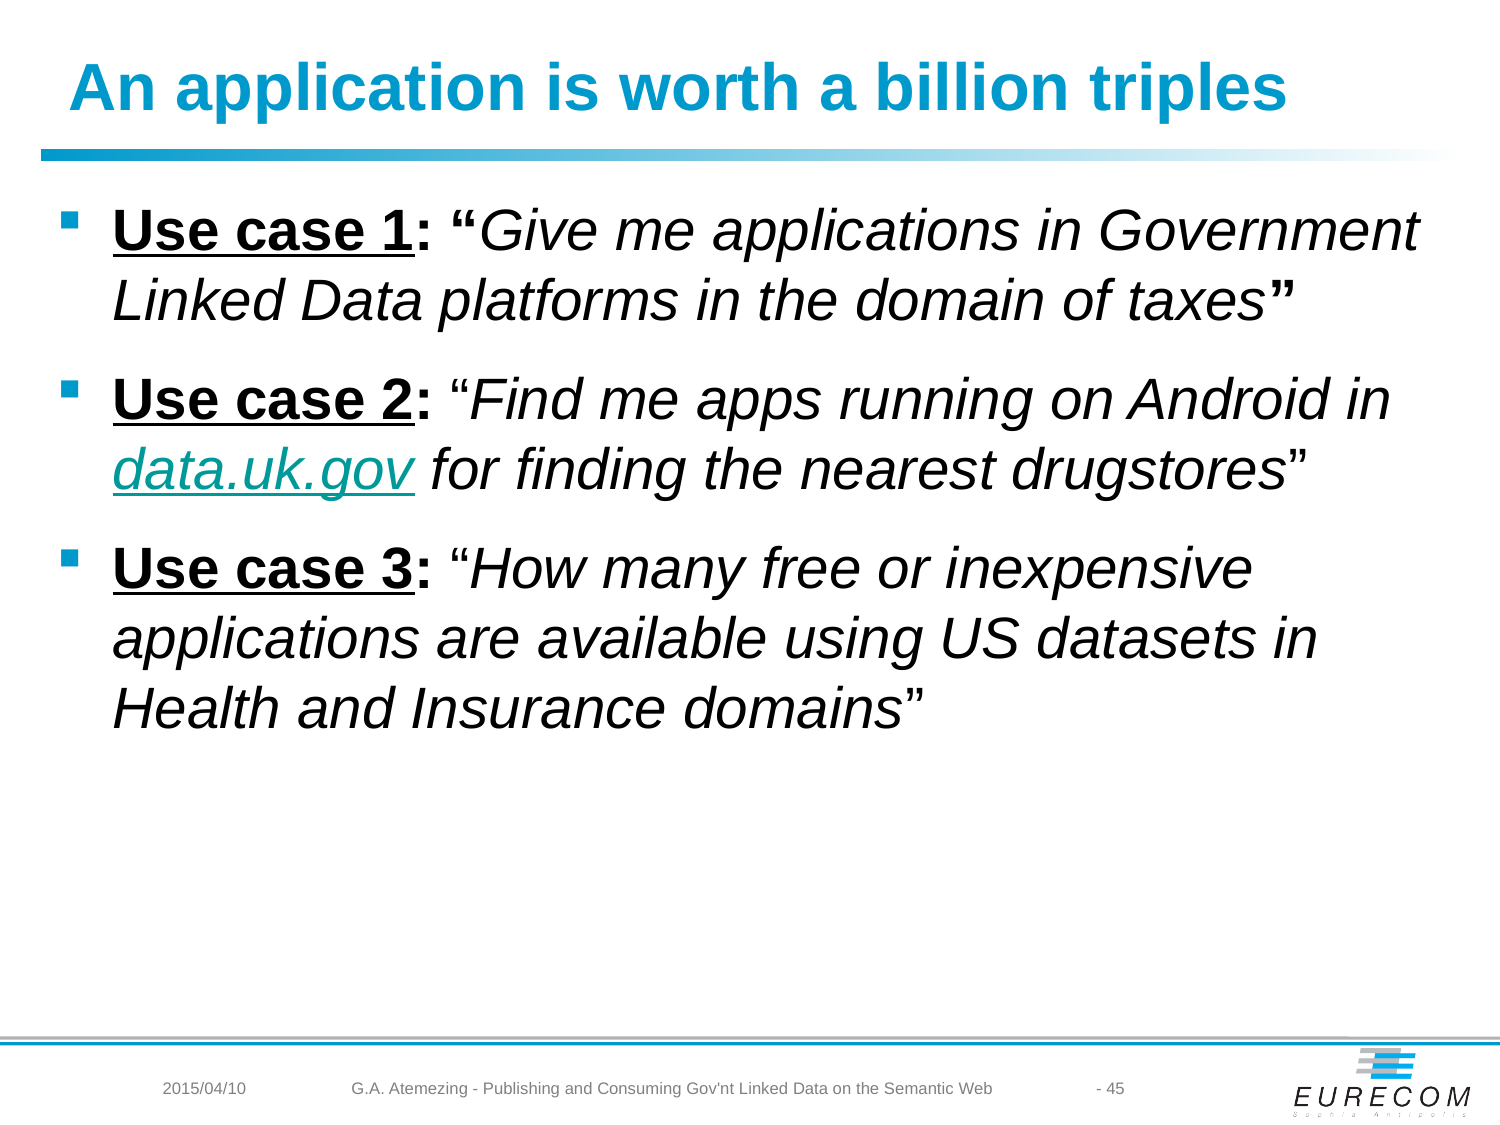

# An application is worth a billion triples
Use case 1: “Give me applications in Government Linked Data platforms in the domain of taxes”
Use case 2: “Find me apps running on Android in data.uk.gov for finding the nearest drugstores”
Use case 3: “How many free or inexpensive applications are available using US datasets in Health and Insurance domains”
2015/04/10
G.A. Atemezing - Publishing and Consuming Gov'nt Linked Data on the Semantic Web
- 45